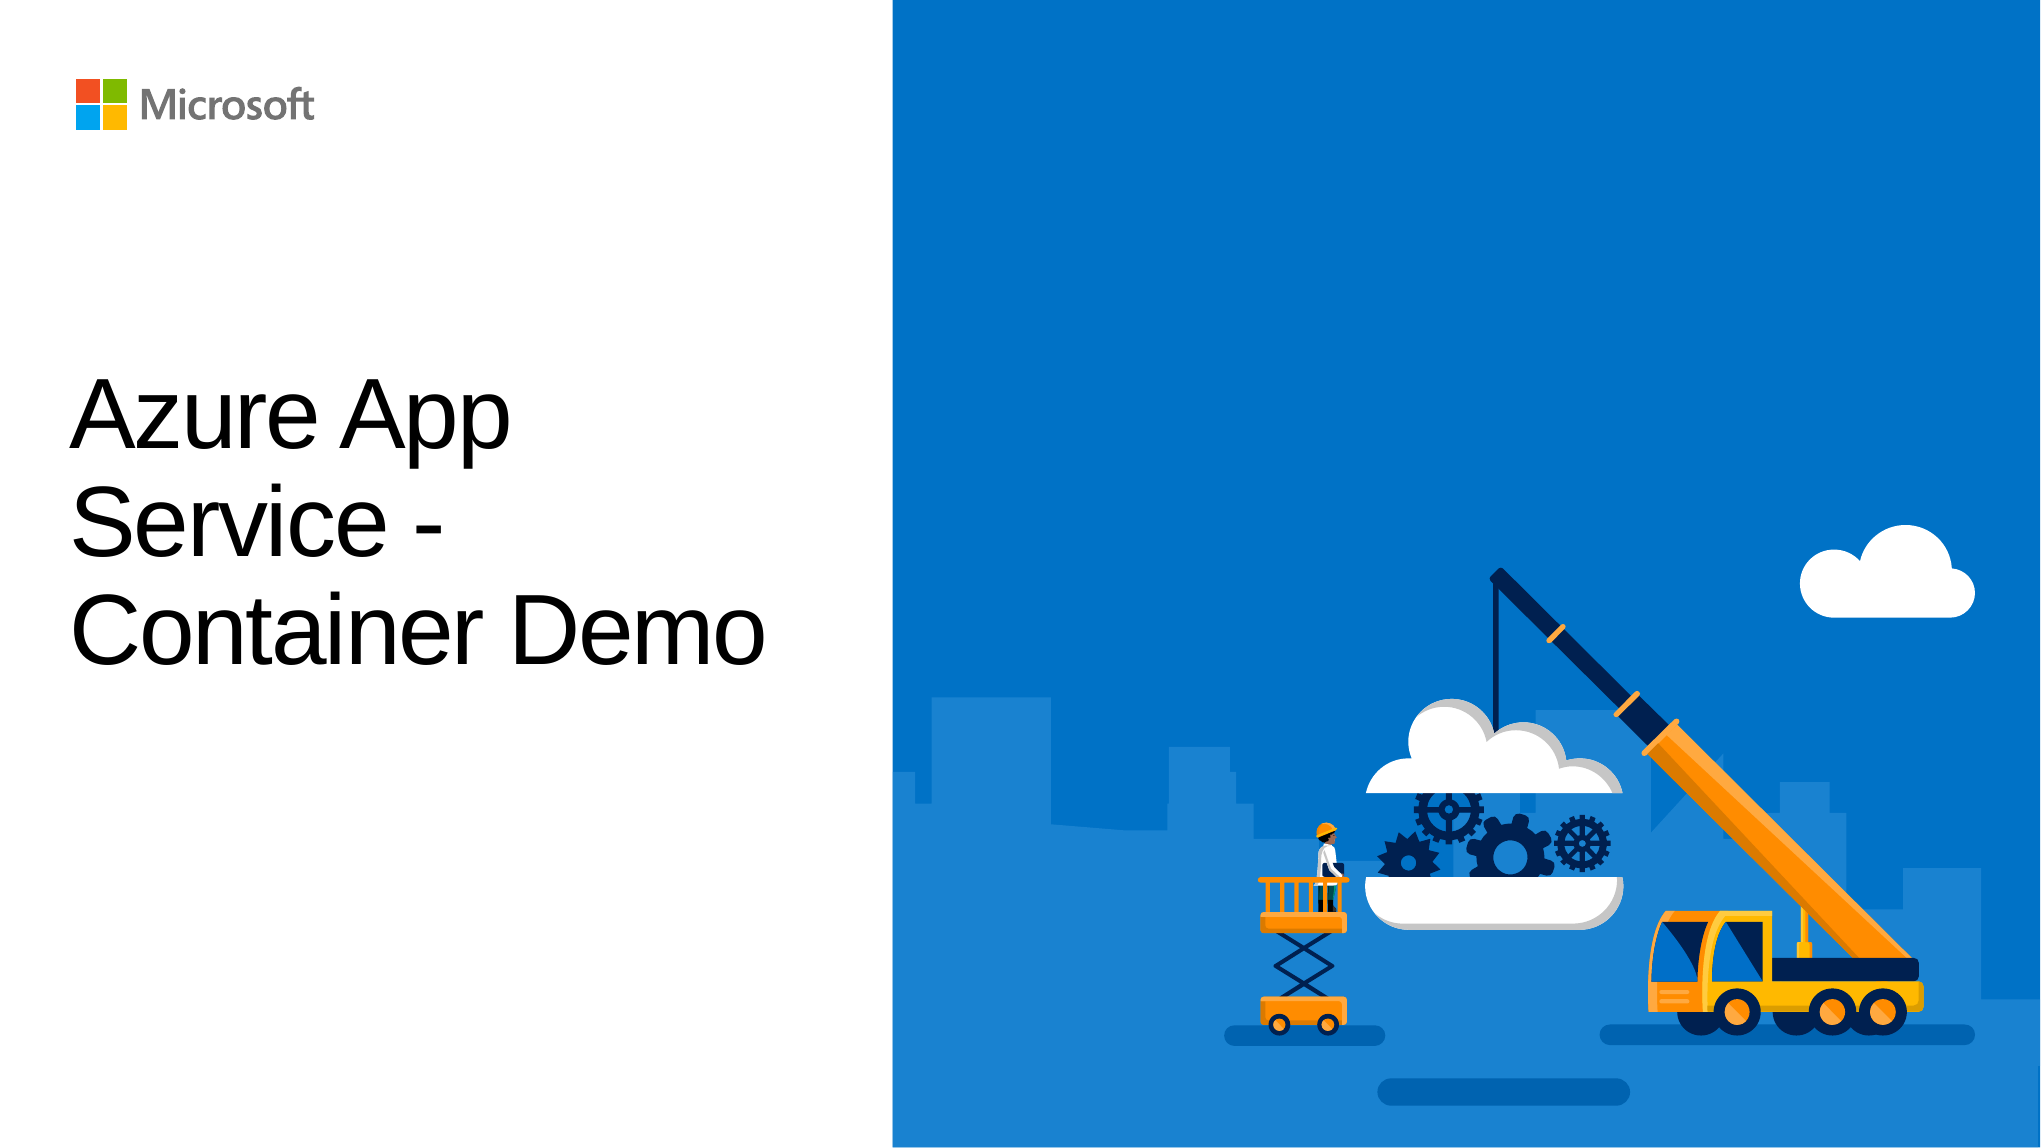

# Azure App Service - Container Demo